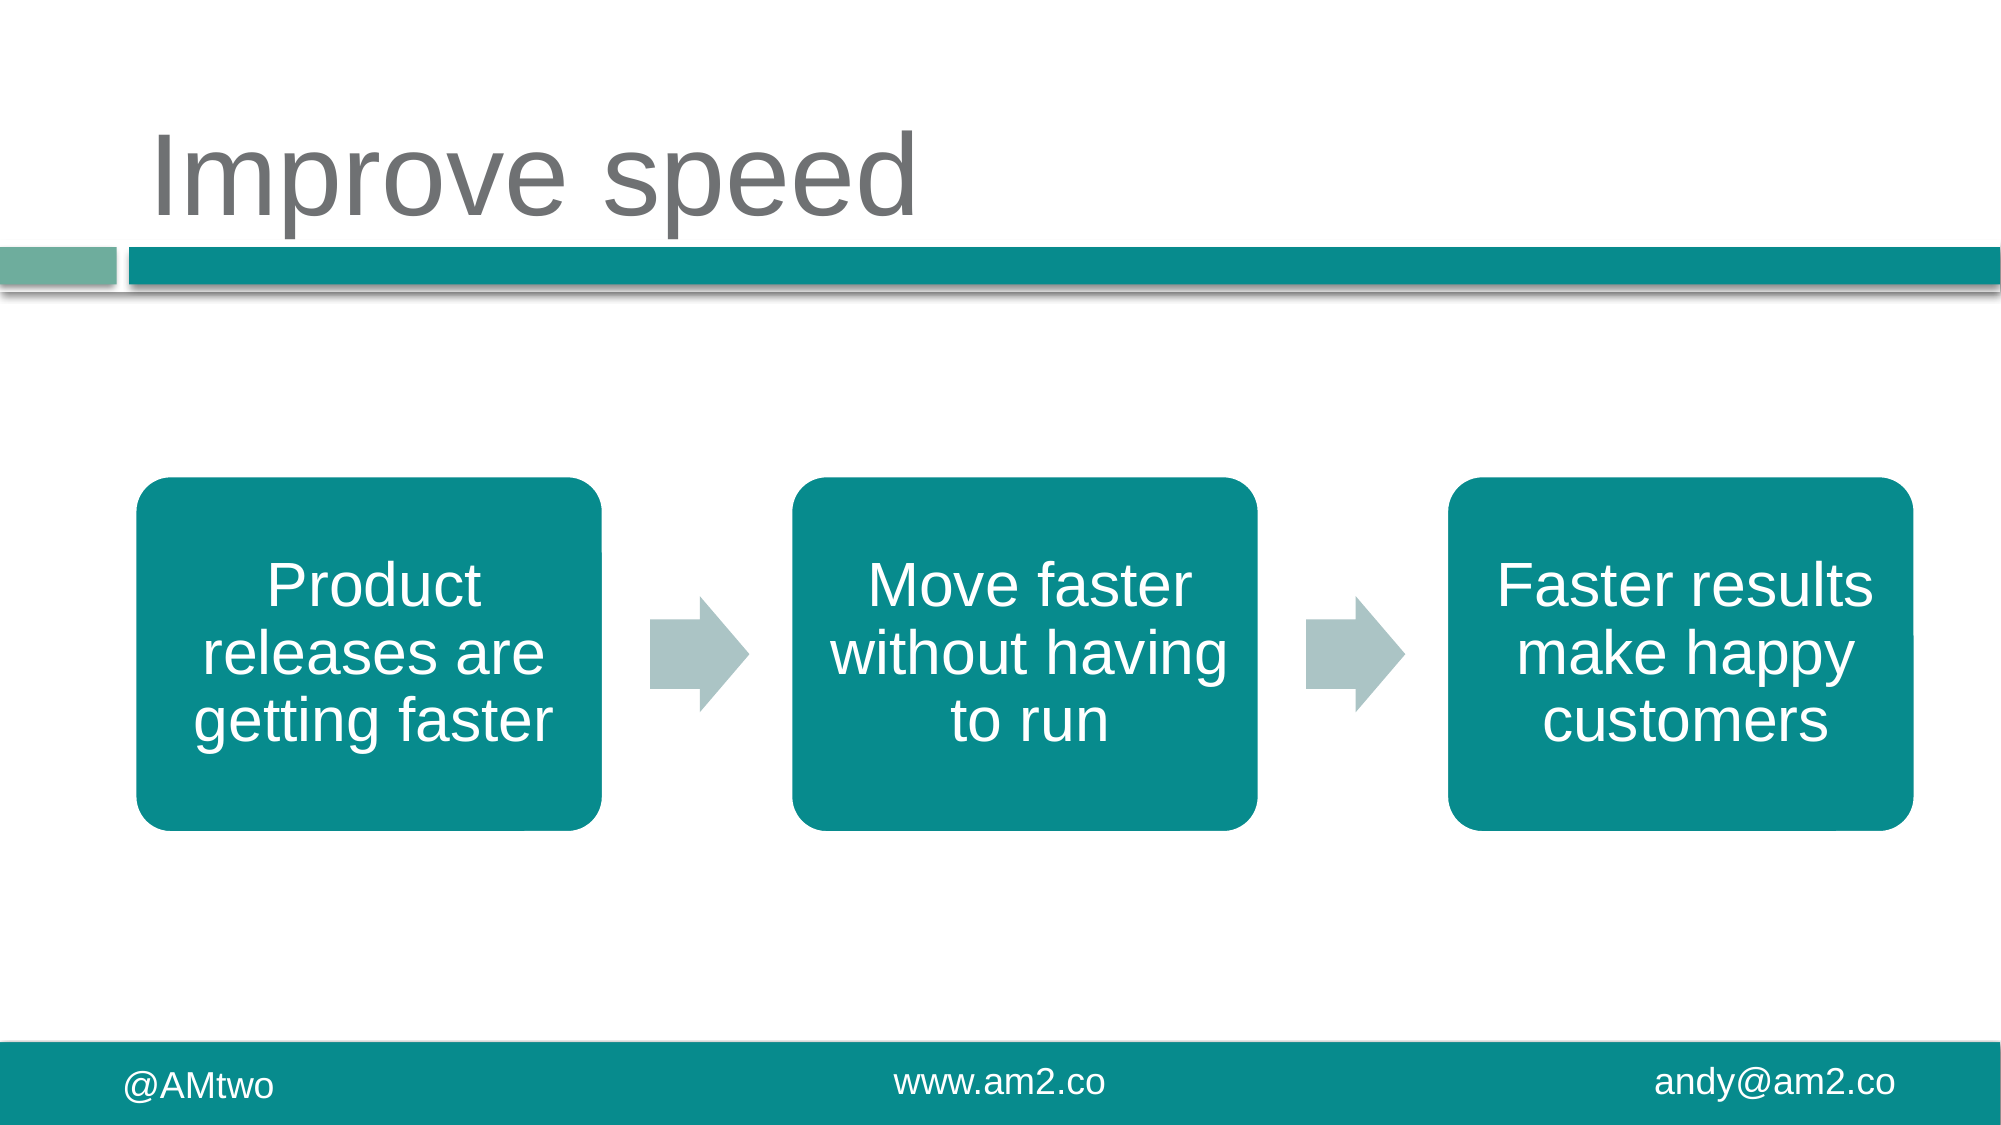

# Improve speed
Product releases are getting faster

Move faster without having to run

Faster results make happy customers